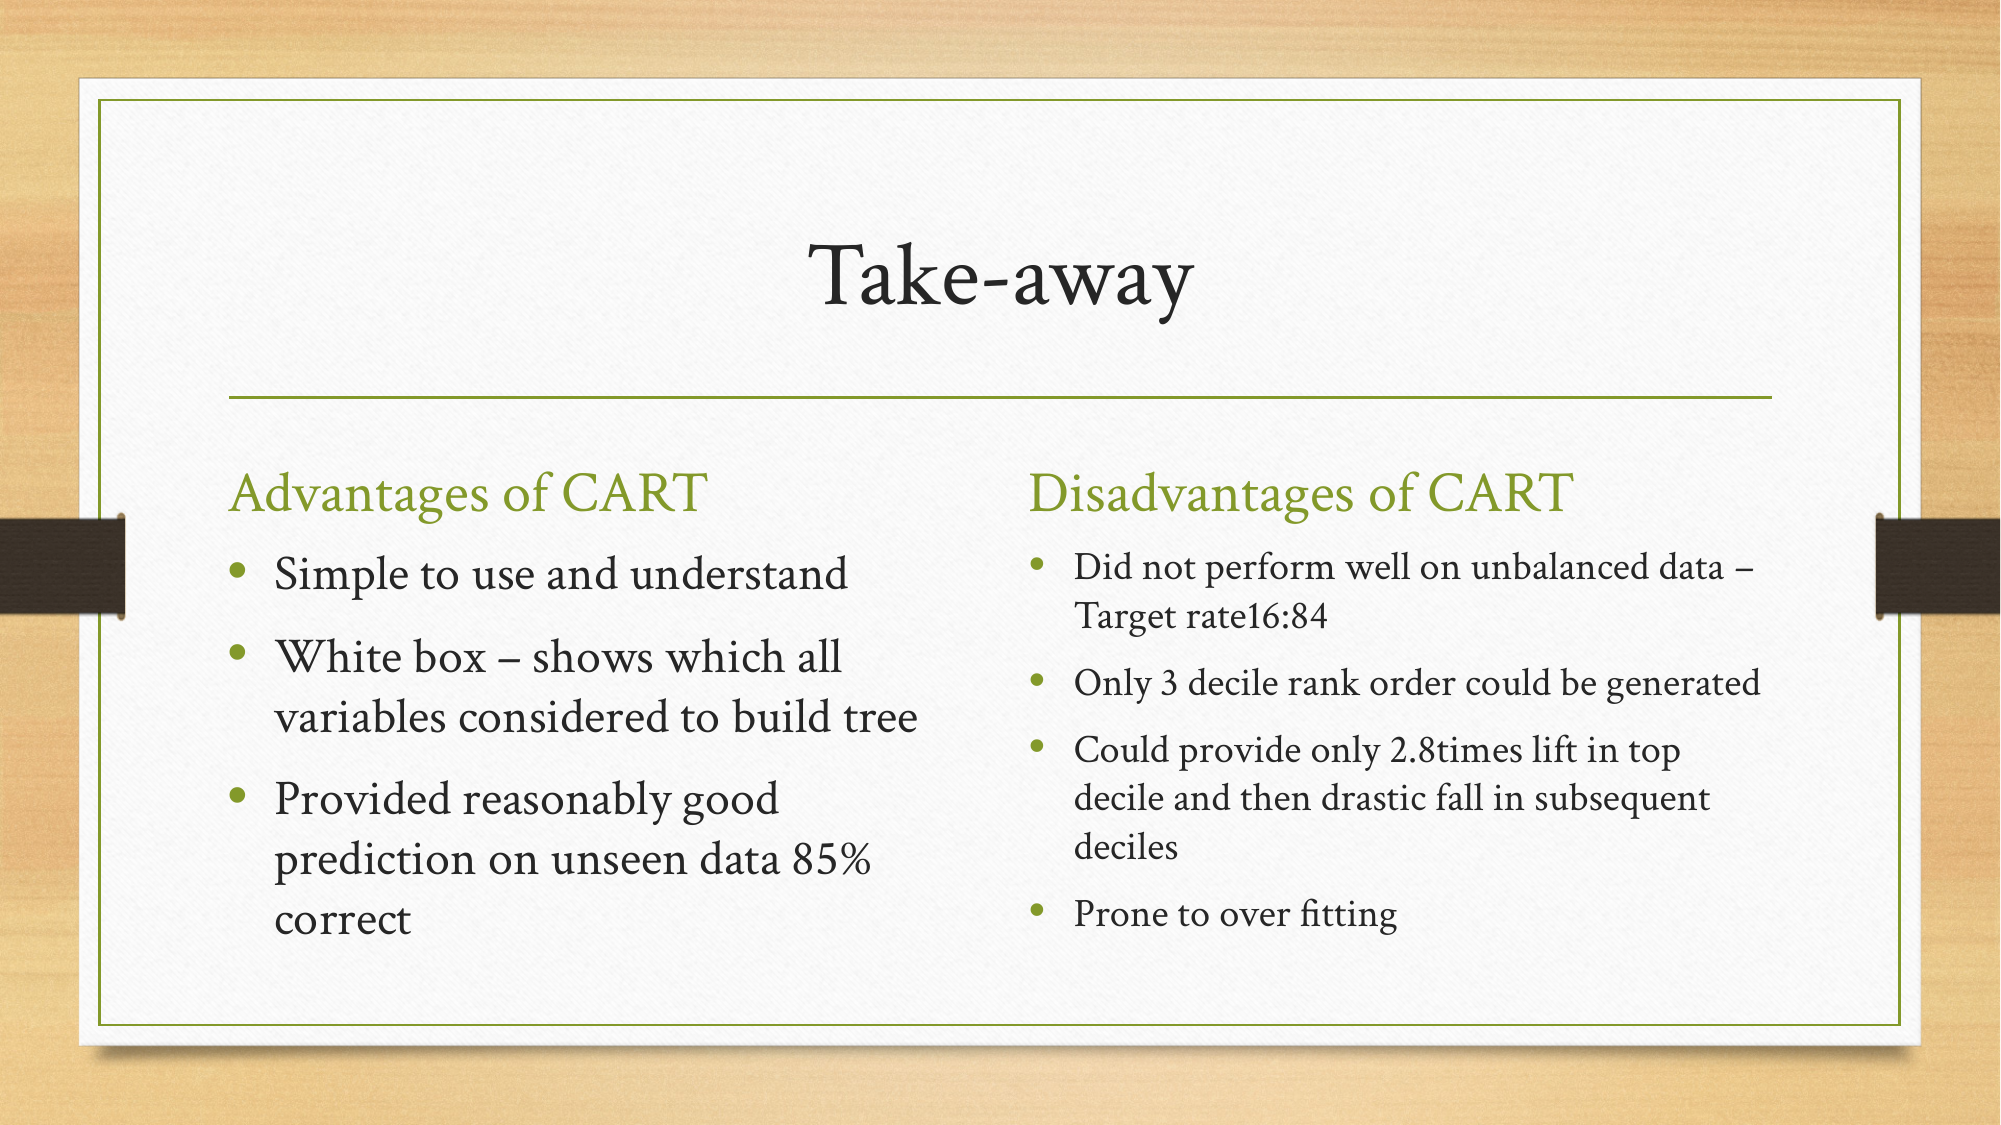

# Take-away
Advantages of CART
Disadvantages of CART
Simple to use and understand
White box – shows which all variables considered to build tree
Provided reasonably good prediction on unseen data 85% correct

Did not perform well on unbalanced data – Target rate16:84
Only 3 decile rank order could be generated
Could provide only 2.8times lift in top decile and then drastic fall in subsequent deciles
Prone to over fitting